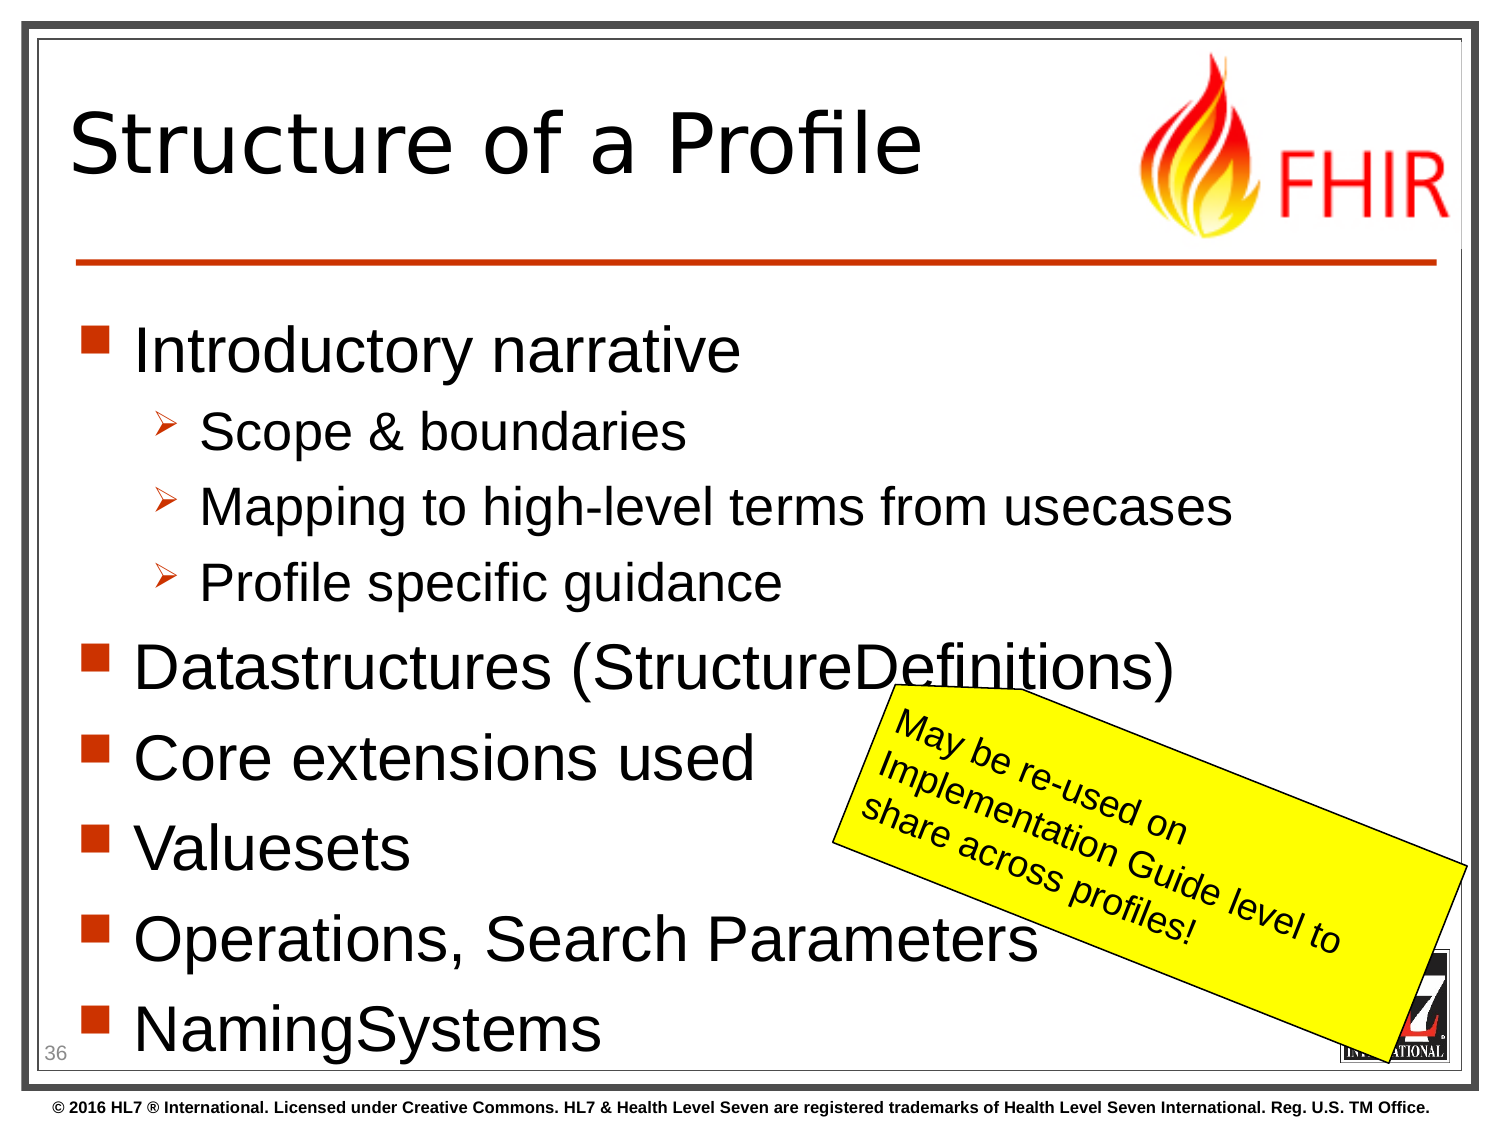

# Structure of a Profile
Introductory narrative
Scope & boundaries
Mapping to high-level terms from usecases
Profile specific guidance
Datastructures (StructureDefinitions)
Core extensions used
Valuesets
Operations, Search Parameters
NamingSystems
May be re-used on Implementation Guide level to share across profiles!
36